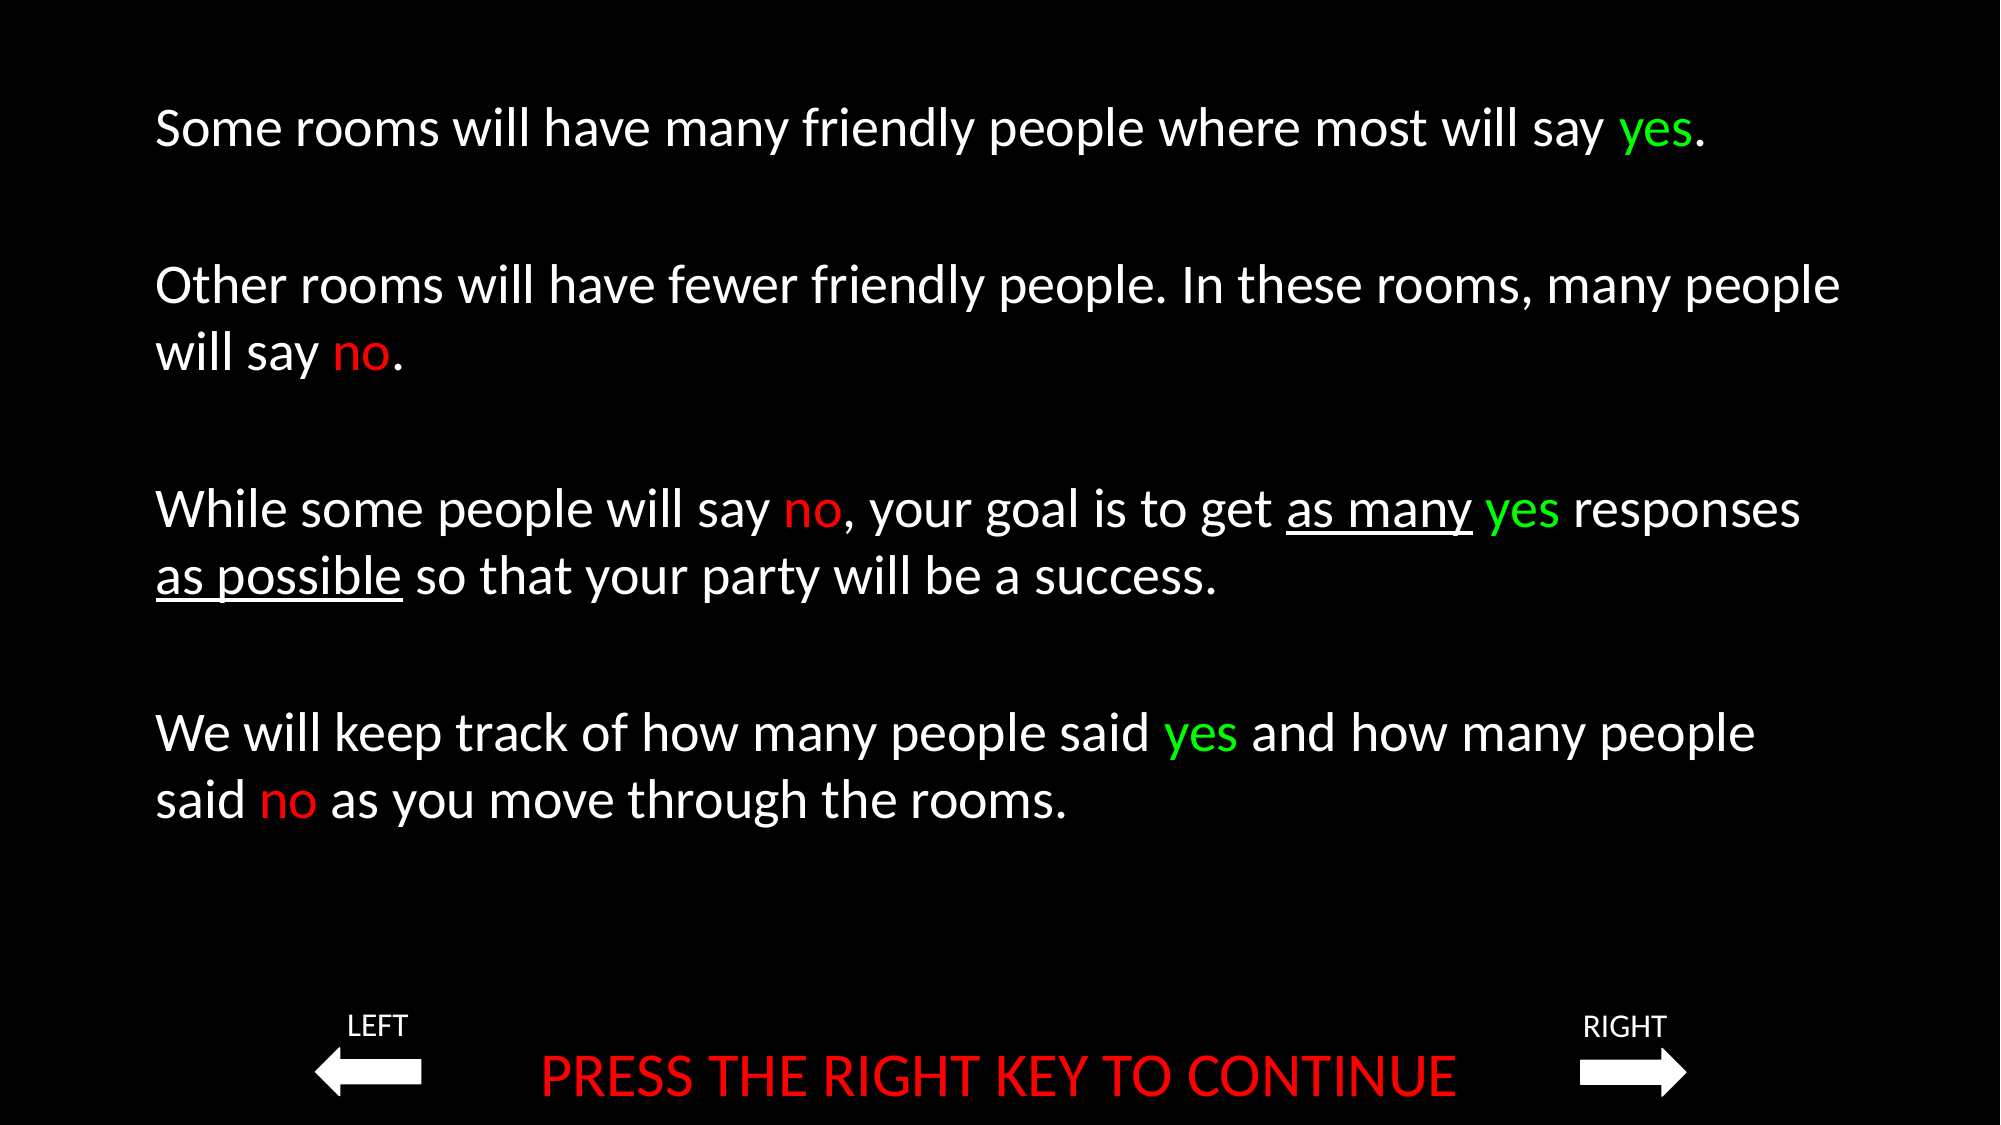

Some rooms will have many friendly people where most will say yes.

Other rooms will have fewer friendly people. In these rooms, many people will say no.

While some people will say no, your goal is to get as many yes responses as possible so that your party will be a success.

We will keep track of how many people said yes and how many people said no as you move through the rooms.

LEFT
RIGHT
PRESS THE RIGHT KEY TO CONTINUE